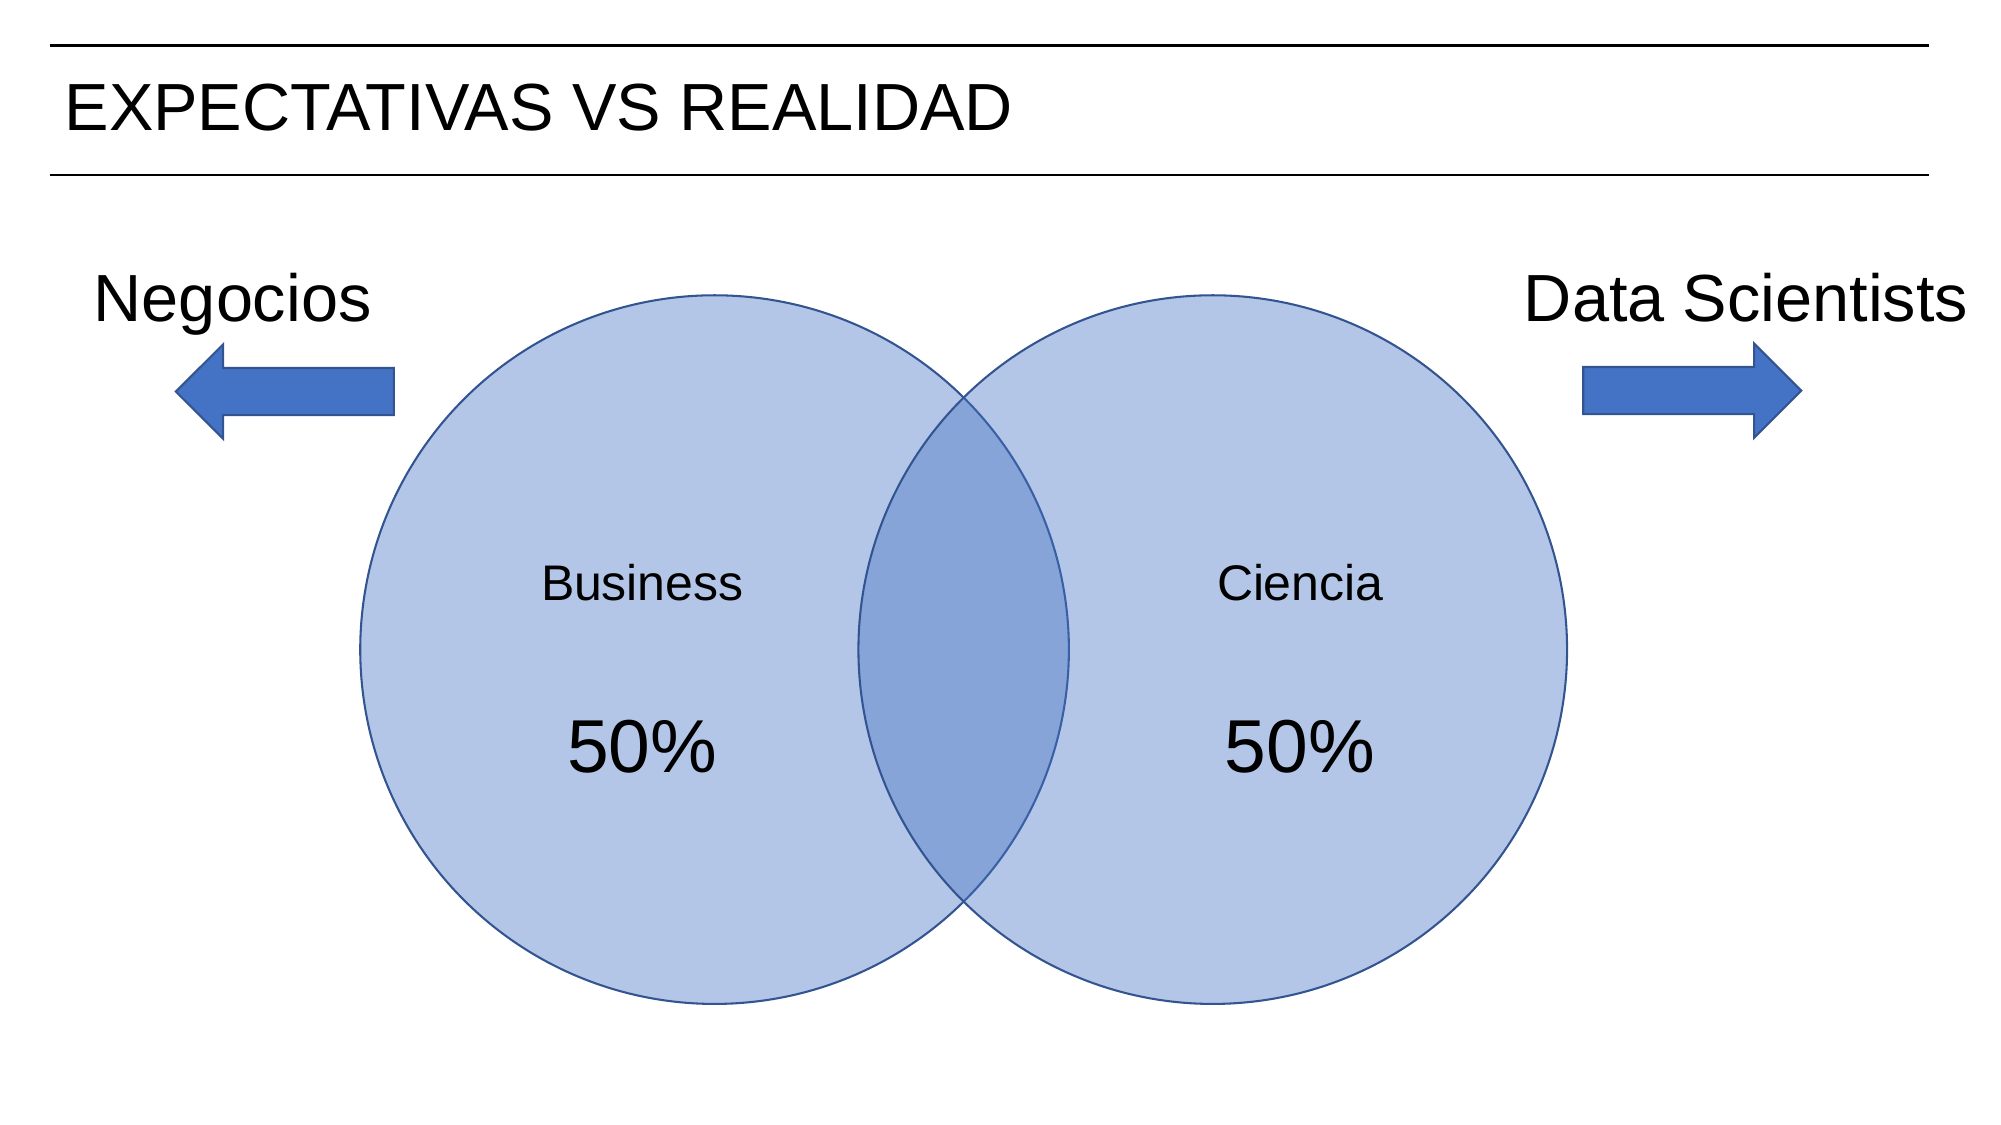

# EXPECTATIVAS VS REALIDAD
Negocios
Data Scientists

Business
Ciencia
50%
50%